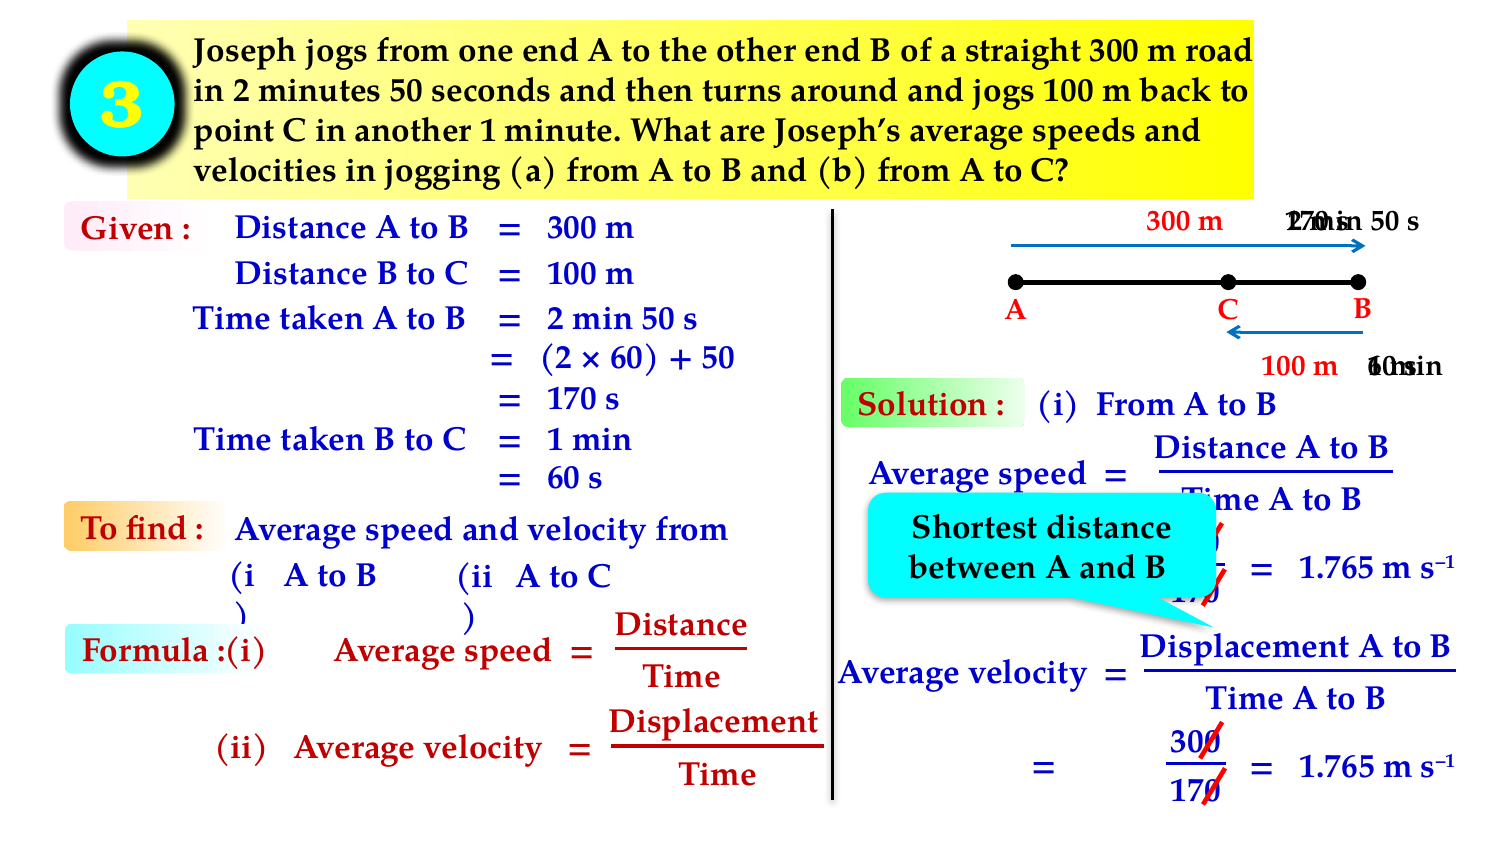

Joseph jogs from one end A to the other end B of a straight 300 m road in 2 minutes 50 seconds and then turns around and jogs 100 m back to point C in another 1 minute. What are Joseph’s average speeds and velocities in jogging (a) from A to B and (b) from A to C?

3
2 min 50 s
300 m
170 s
Distance A to B
=   300 m
Given :
Distance B to C
=   100 m

C
B
A
Time taken A to B
=   2 min 50 s
=   (2 × 60) + 50
100 m
1 min
60 s
=   170 s
(i)  From A to B
Solution :
Time taken B to C
=   1 min
Distance A to B
Time A to B
Average speed  =
=   60 s
Shortest distance between A and B
Average speed and velocity from
To find :
300
170
=
=   1.765 m s–1
(i)
A to B
(ii)
A to C
Distance
Time
Displacement A to B
Time A to B
(i)        Average speed  =
Formula :
Average velocity  =
Displacement
Time
300
170
(ii)   Average velocity   =
=
=   1.765 m s–1